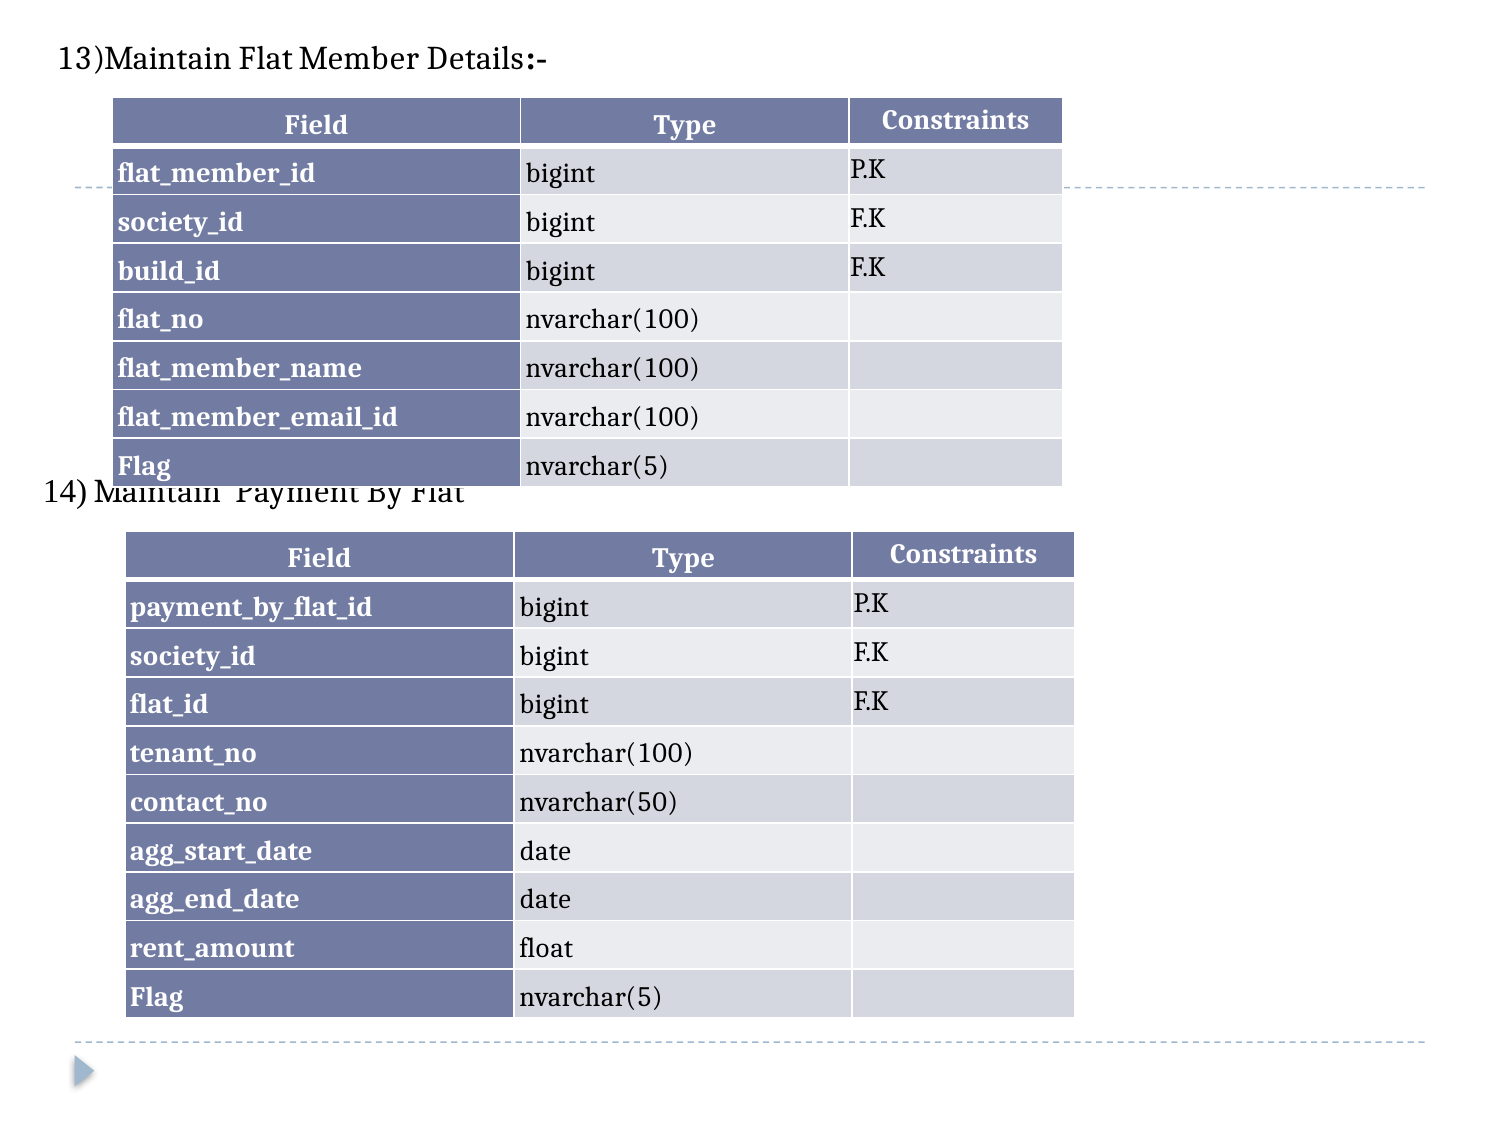

13)Maintain Flat Member Details:-

| Field | Type | Constraints |
| --- | --- | --- |
| flat\_member\_id | bigint | P.K |
| society\_id | bigint | F.K |
| build\_id | bigint | F.K |
| flat\_no | nvarchar(100) |  |
| flat\_member\_name | nvarchar(100) |  |
| flat\_member\_email\_id | nvarchar(100) |  |
| Flag | nvarchar(5) |  |

14) Maintain  Payment By Flat

| Field | Type | Constraints |
| --- | --- | --- |
| payment\_by\_flat\_id | bigint | P.K |
| society\_id | bigint | F.K |
| flat\_id | bigint | F.K |
| tenant\_no | nvarchar(100) |  |
| contact\_no | nvarchar(50) |  |
| agg\_start\_date | date |  |
| agg\_end\_date | date |  |
| rent\_amount | float |  |
| Flag | nvarchar(5) |  |